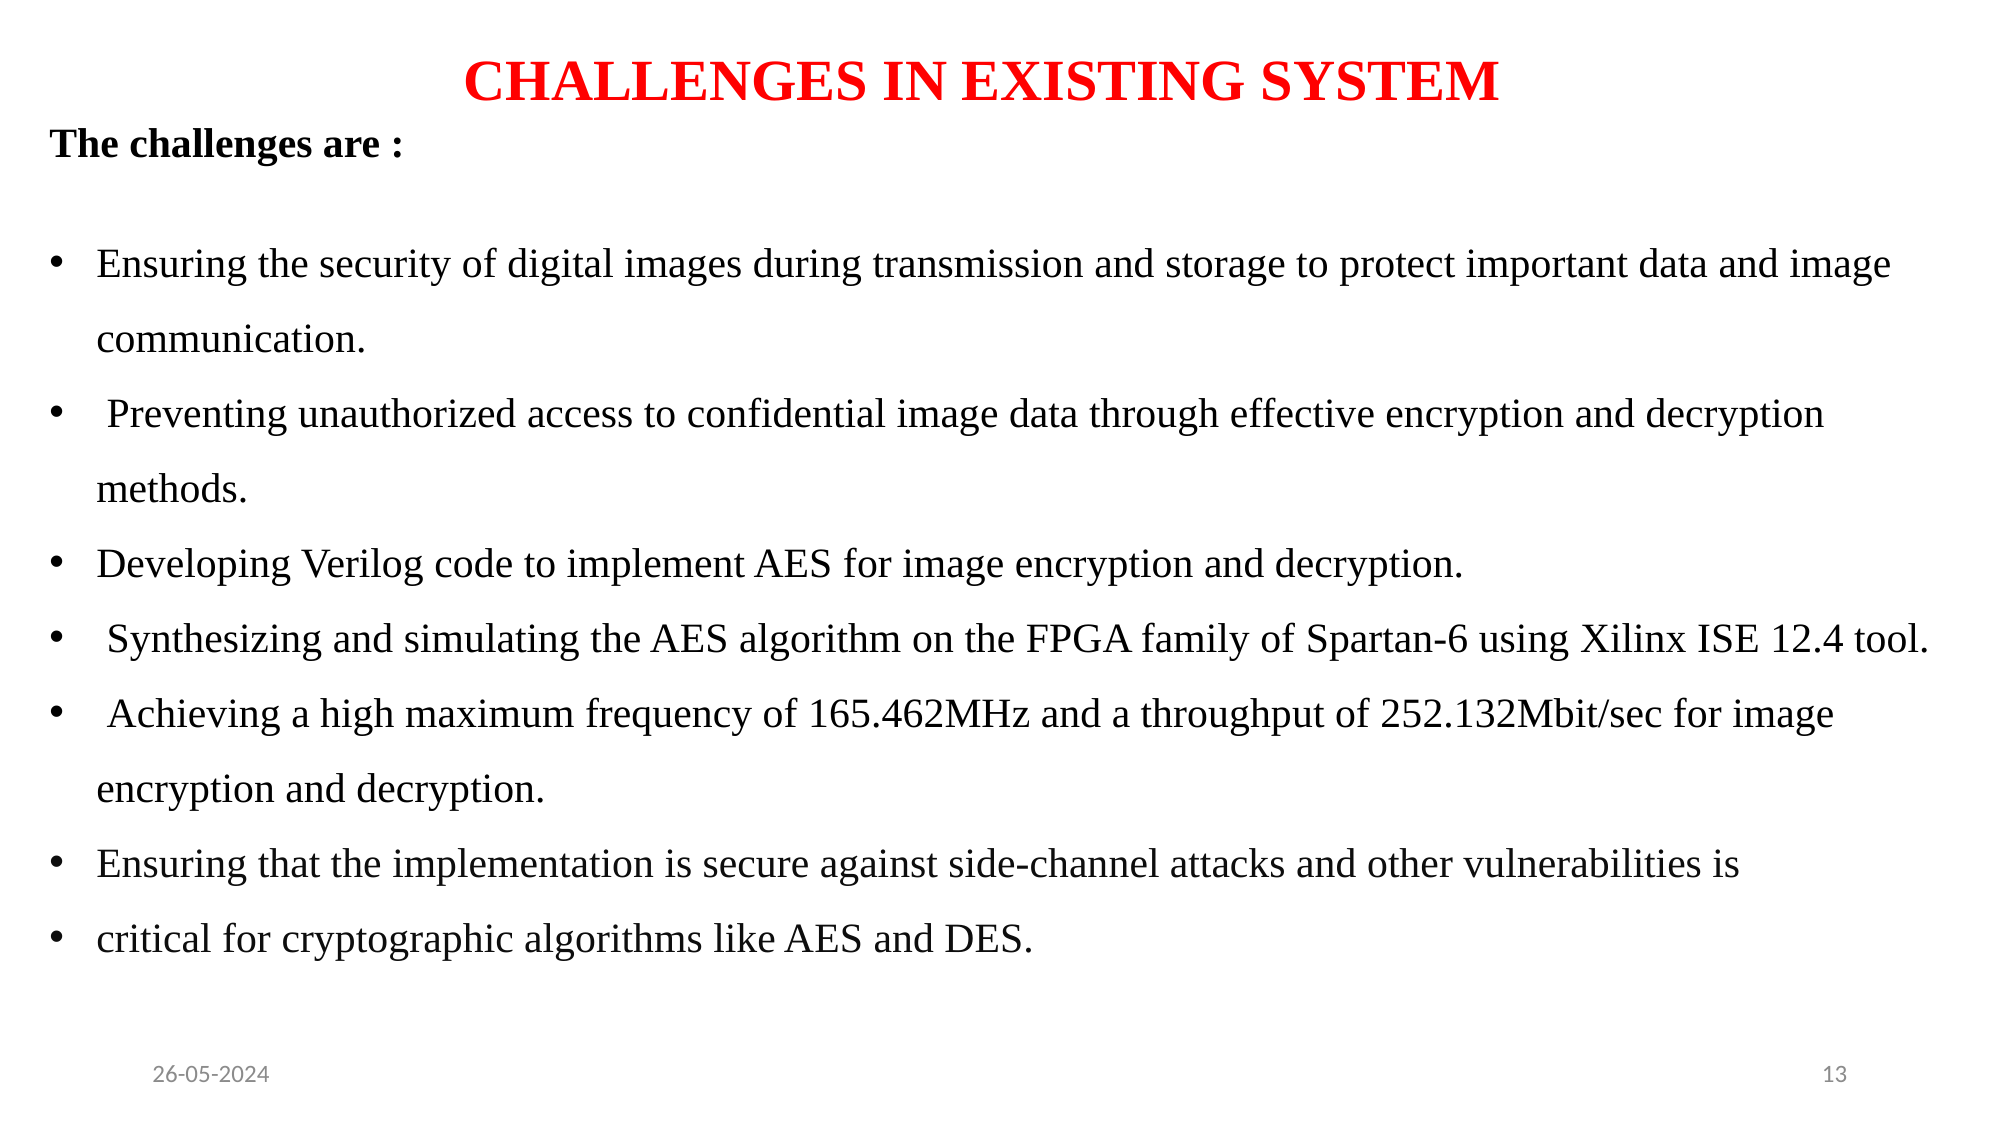

CHALLENGES IN EXISTING SYSTEM
The challenges are :

Ensuring the security of digital images during transmission and storage to protect important data and image communication.
 Preventing unauthorized access to confidential image data through effective encryption and decryption methods.
Developing Verilog code to implement AES for image encryption and decryption.
 Synthesizing and simulating the AES algorithm on the FPGA family of Spartan-6 using Xilinx ISE 12.4 tool.
 Achieving a high maximum frequency of 165.462MHz and a throughput of 252.132Mbit/sec for image encryption and decryption.
Ensuring that the implementation is secure against side-channel attacks and other vulnerabilities is
critical for cryptographic algorithms like AES and DES.

26-05-2024
13